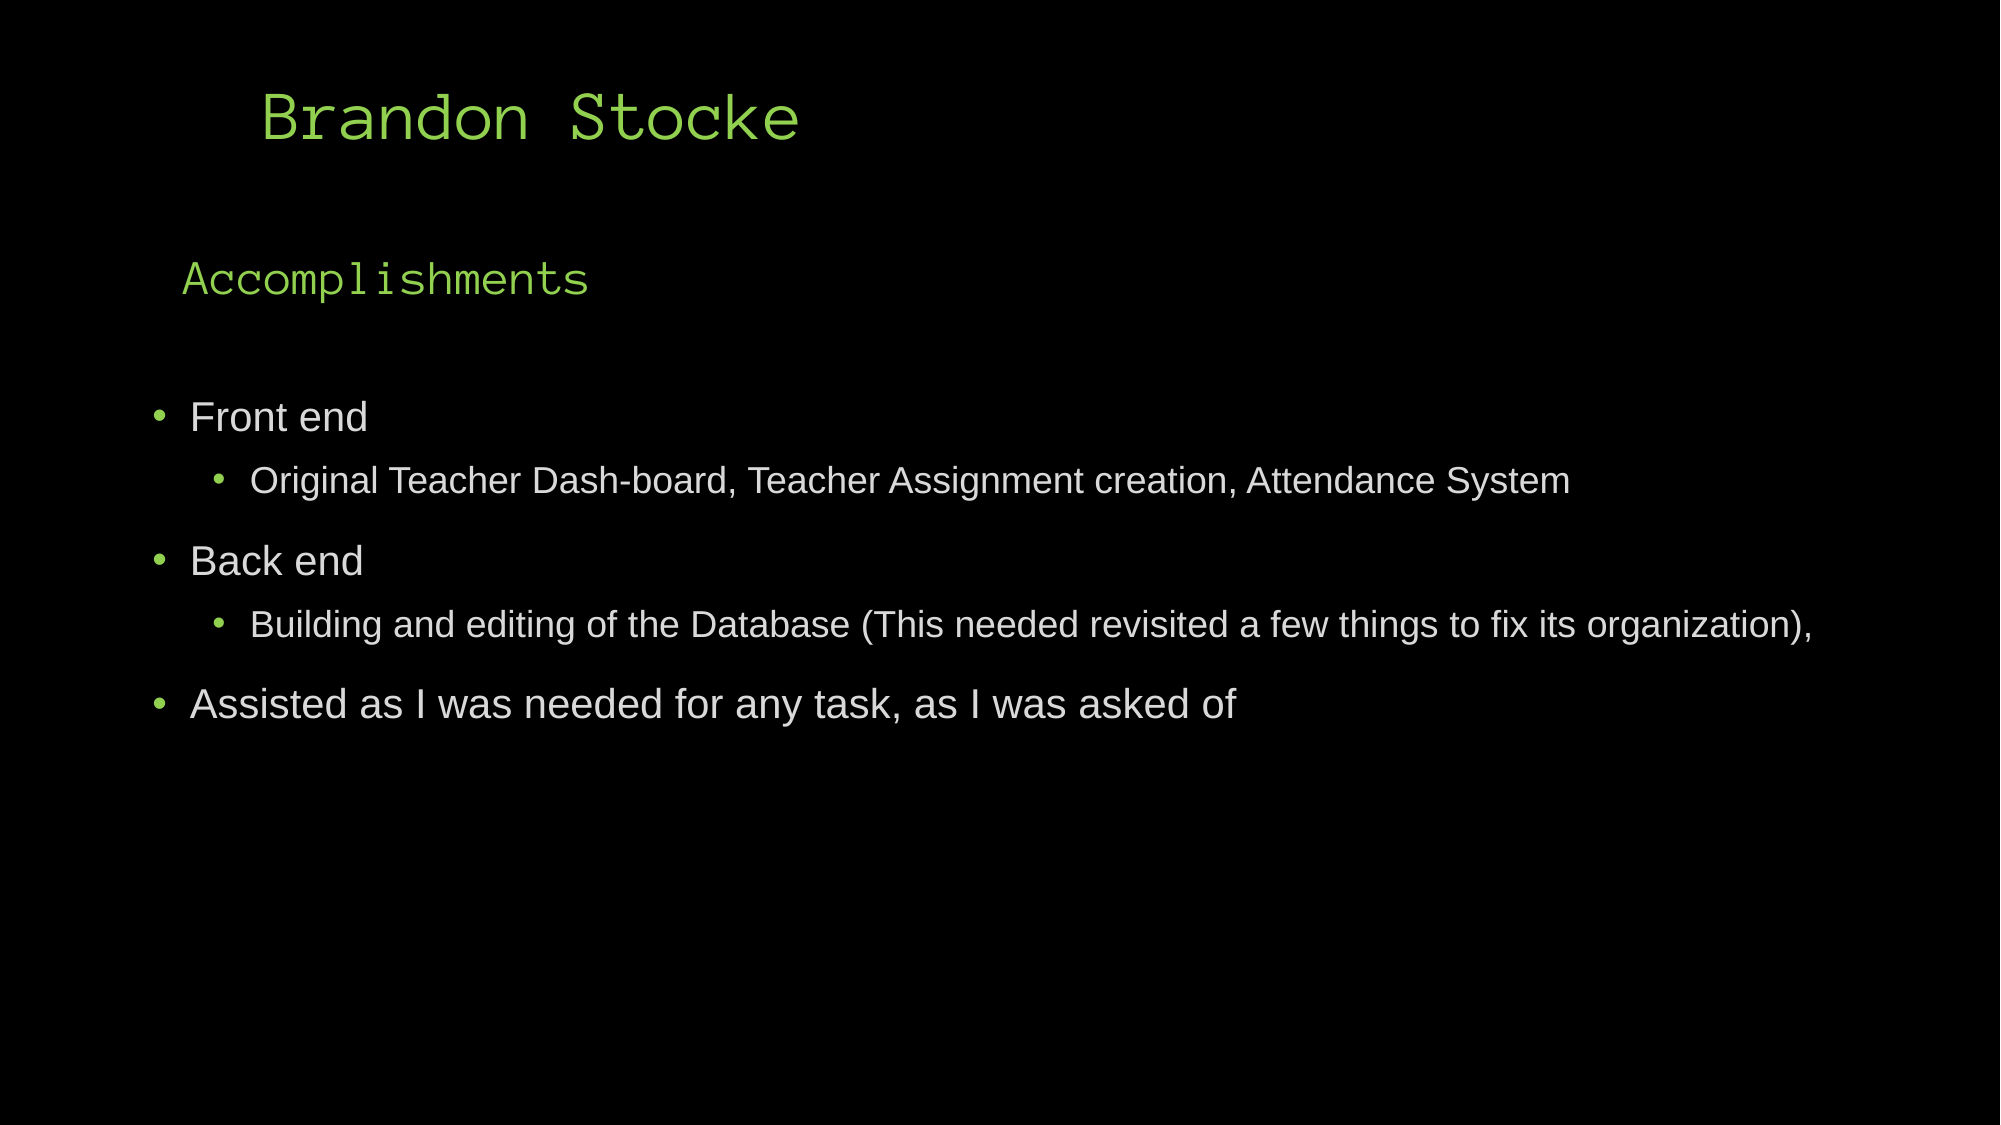

# Brandon Stocke
Accomplishments
Front end
Original Teacher Dash-board, Teacher Assignment creation, Attendance System
Back end
Building and editing of the Database (This needed revisited a few things to fix its organization),
Assisted as I was needed for any task, as I was asked of